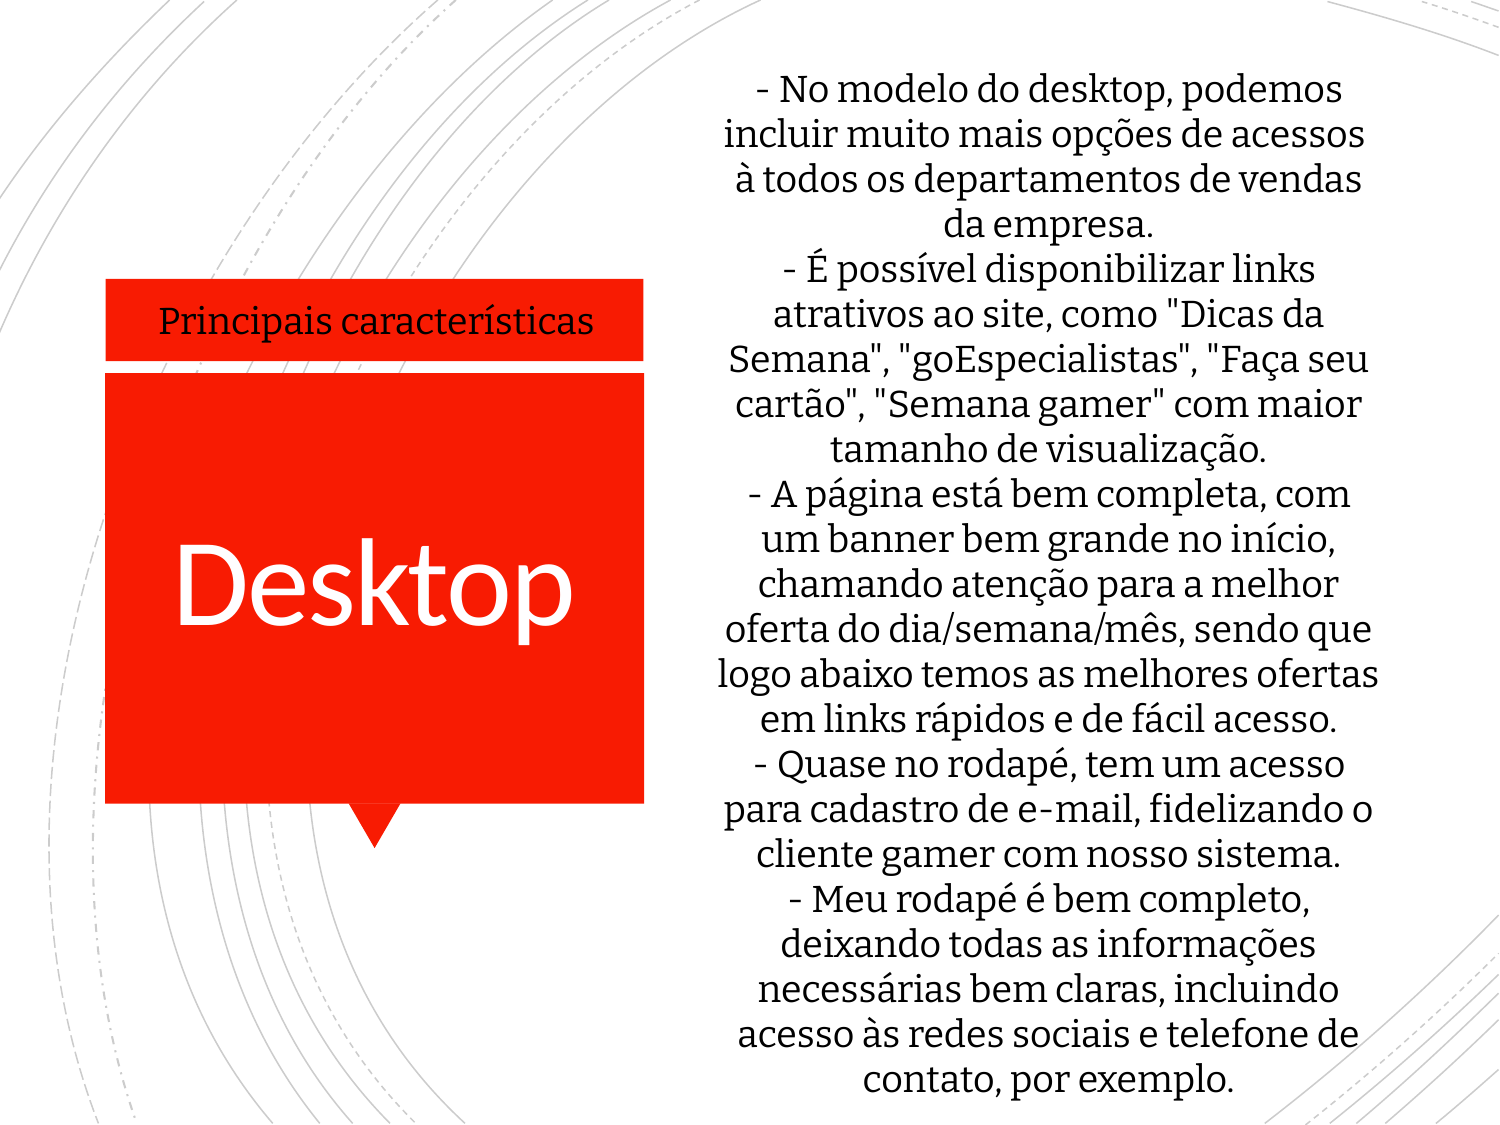

- No modelo do desktop, podemos incluir muito mais opções de acessos  à todos os departamentos de vendas da empresa.
- É possível disponibilizar links atrativos ao site, como "Dicas da Semana", "goEspecialistas", "Faça seu cartão", "Semana gamer" com maior tamanho de visualização.
- A página está bem completa, com um banner bem grande no início, chamando atenção para a melhor oferta do dia/semana/mês, sendo que logo abaixo temos as melhores ofertas em links rápidos e de fácil acesso.
- Quase no rodapé, tem um acesso para cadastro de e-mail, fidelizando o cliente gamer com nosso sistema.
- Meu rodapé é bem completo, deixando todas as informações necessárias bem claras, incluindo acesso às redes sociais e telefone de contato, por exemplo.
Principais características
# Desktop